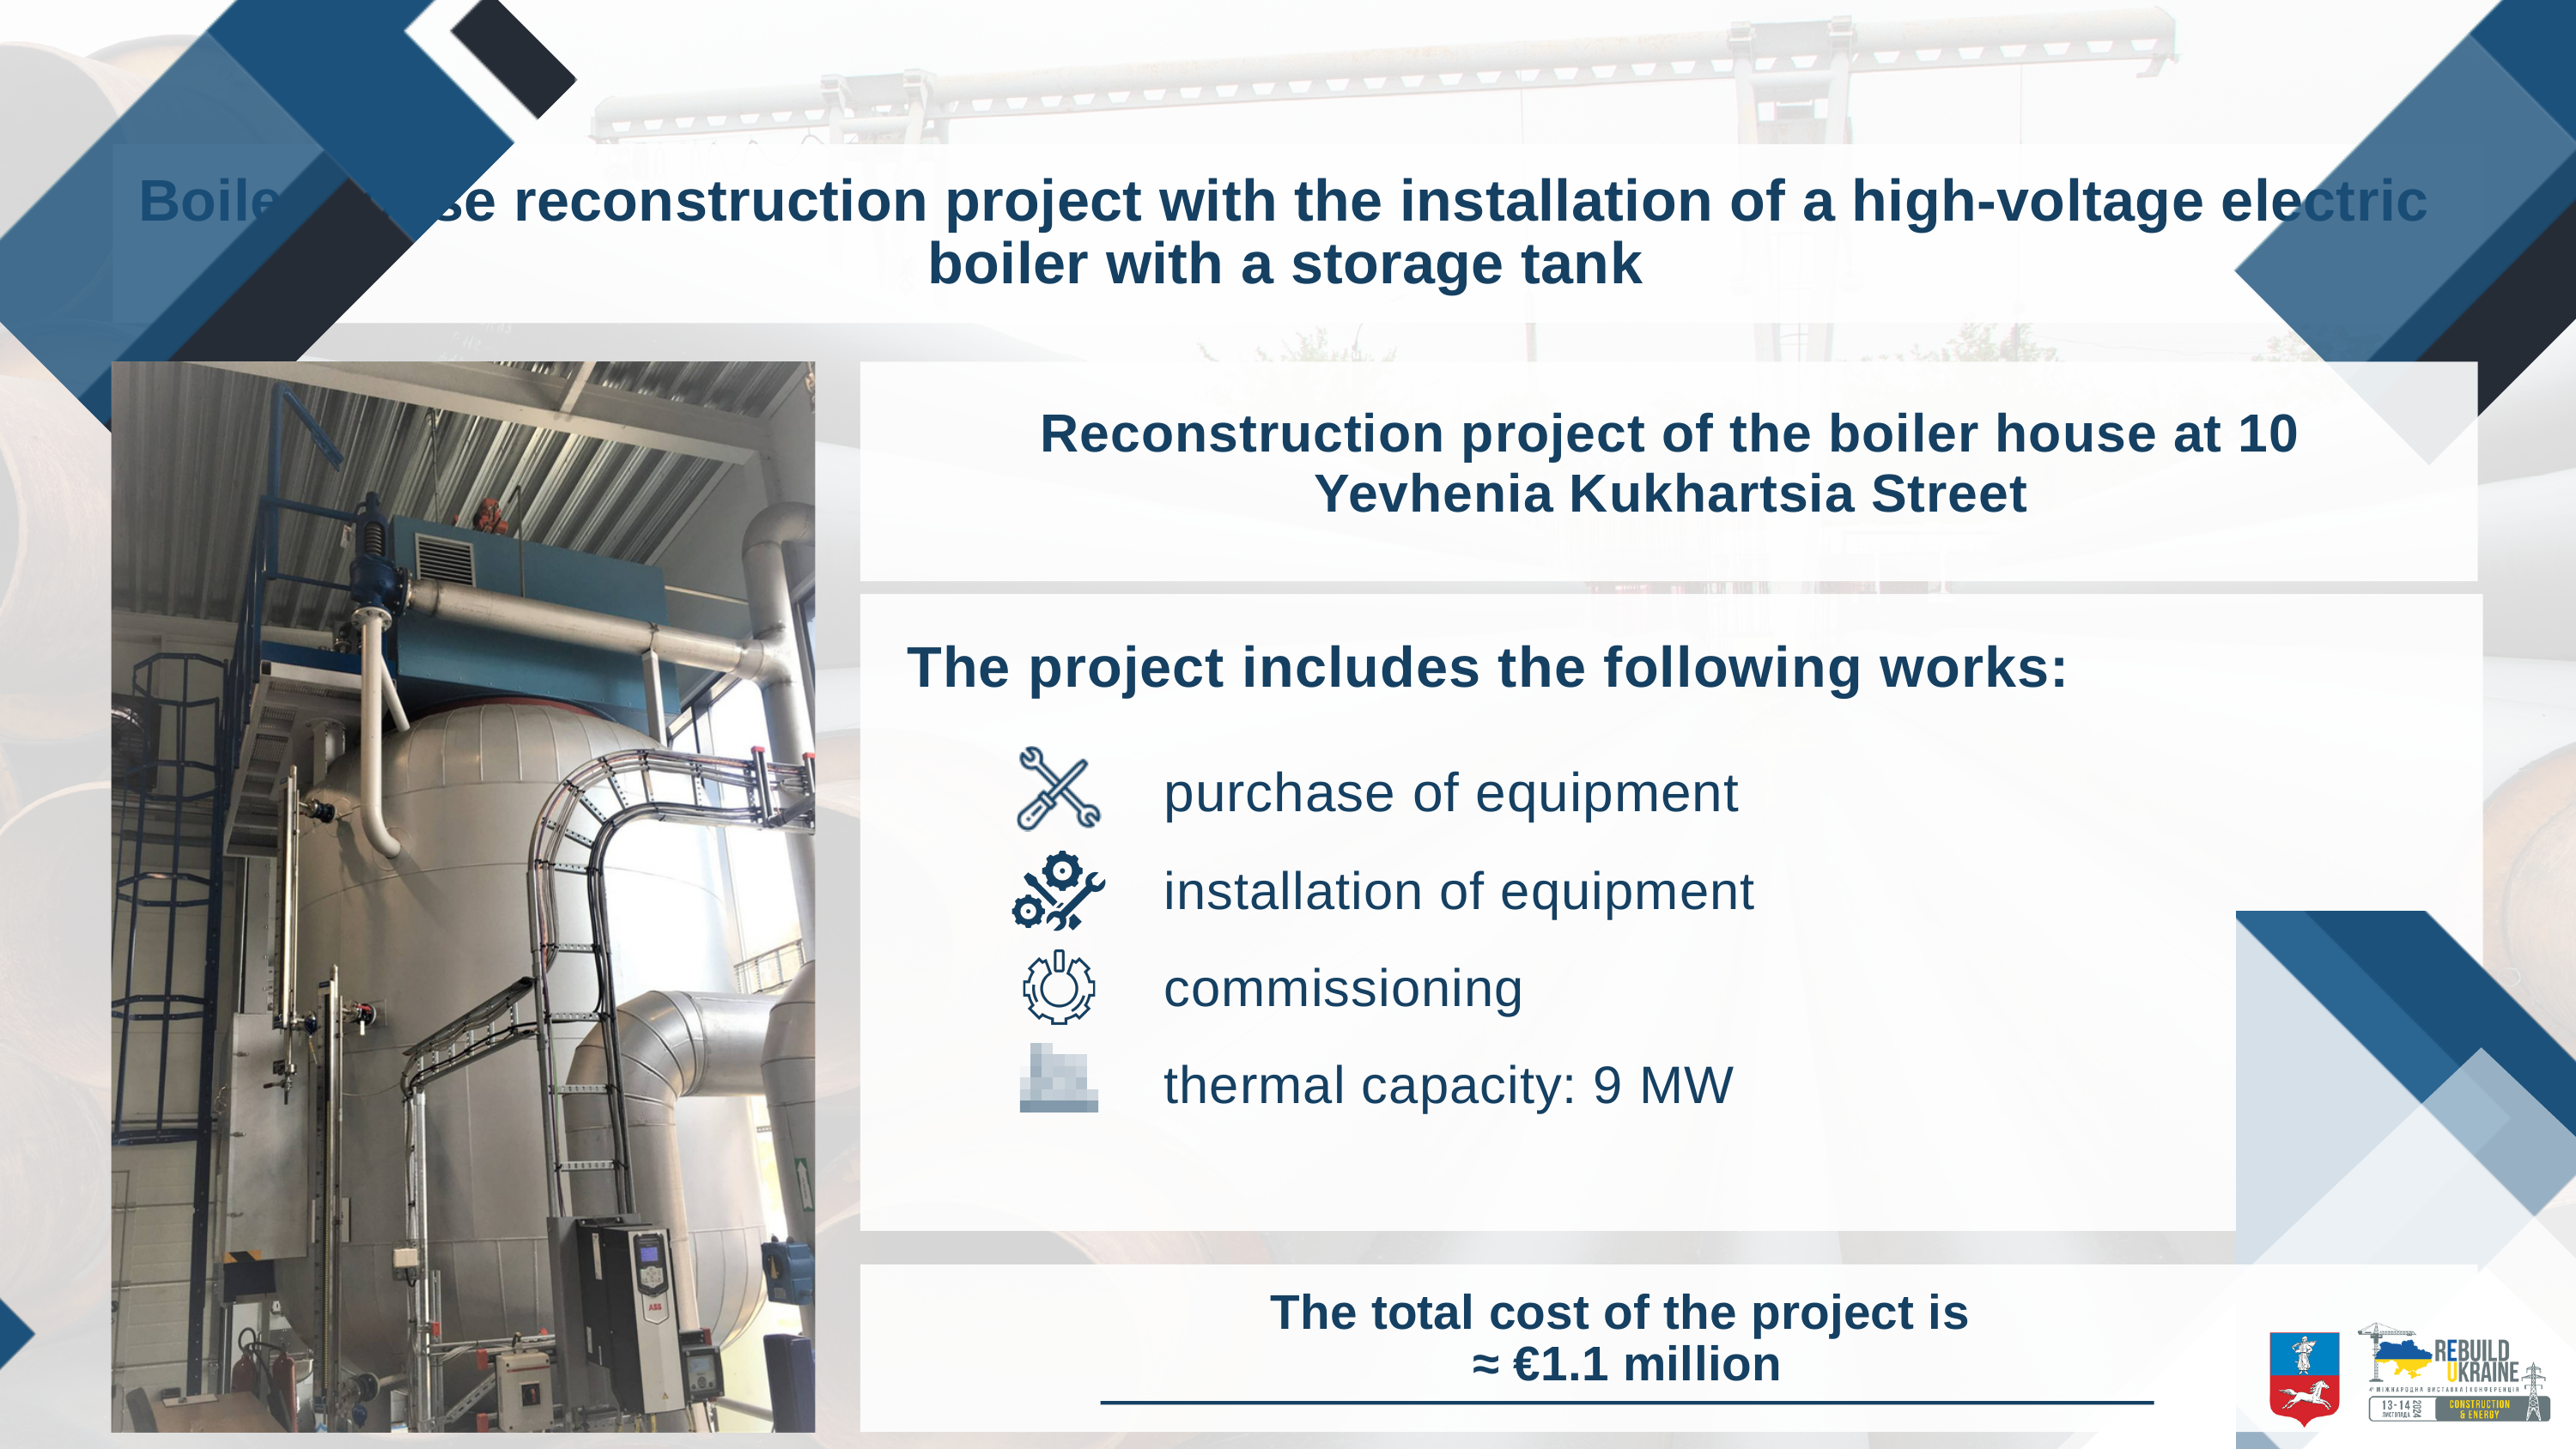

Boiler house reconstruction project with the installation of a high-voltage electric boiler with a storage tank

Reconstruction project of the boiler house at 10 Yevhenia Kukhartsia Street

The project includes the following works:

purchase of equipment

installation of equipment

commissioning

thermal capacity: 9 MW

The total cost of the project is
≈ €1.1 million